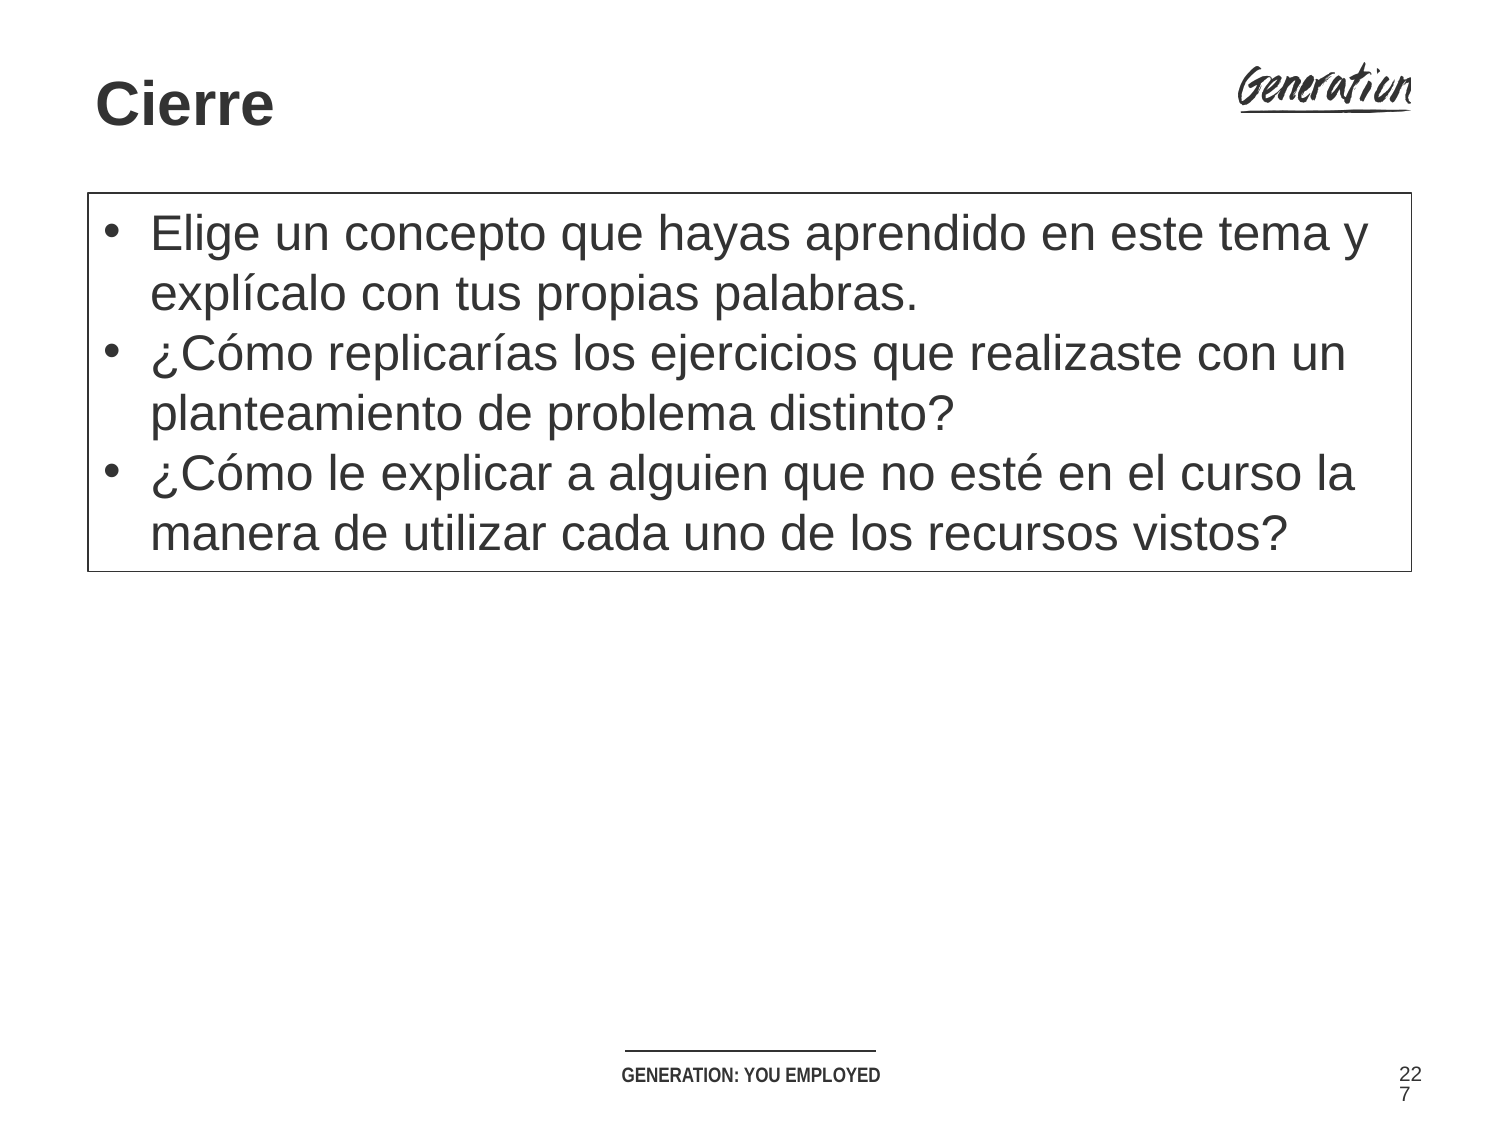

Cierre

Elige un concepto que hayas aprendido en este tema y explícalo con tus propias palabras.
¿Cómo replicarías los ejercicios que realizaste con un planteamiento de problema distinto?
¿Cómo le explicar a alguien que no esté en el curso la manera de utilizar cada uno de los recursos vistos?